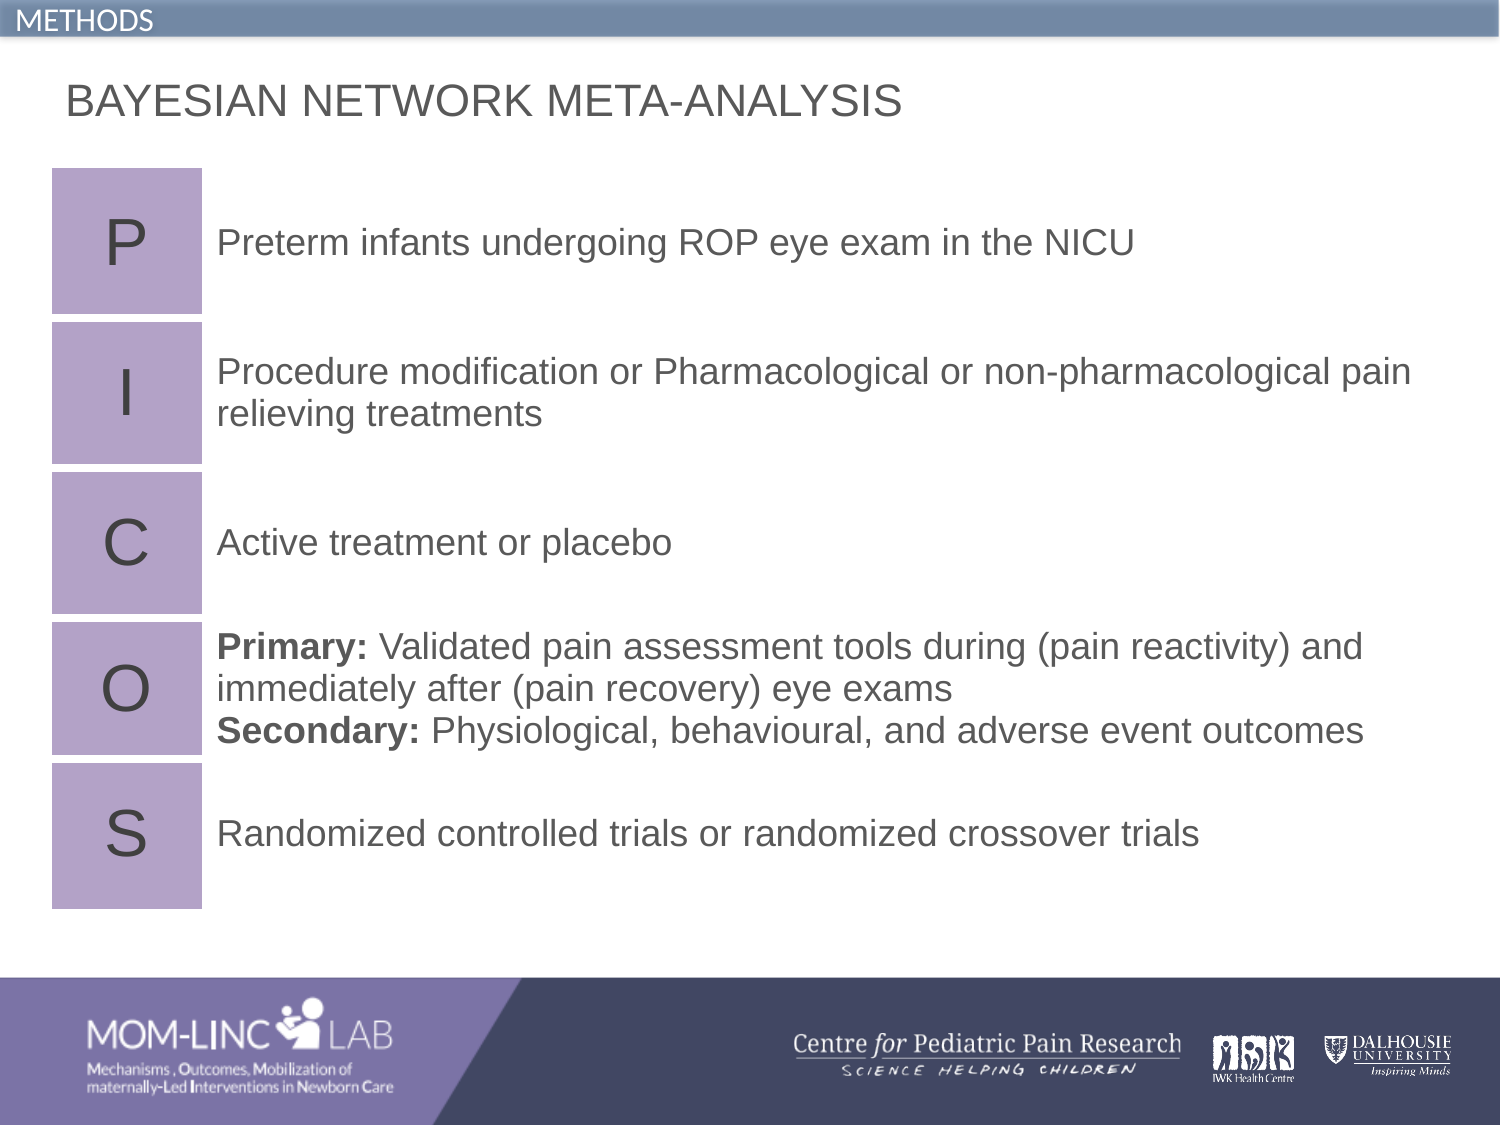

METHODS
BAYESIAN NETWORK META-ANALYSIS
| P | Preterm infants undergoing ROP eye exam in the NICU |
| --- | --- |
| I | Procedure modification or Pharmacological or non-pharmacological pain relieving treatments |
| C | Active treatment or placebo |
| O | Primary: Validated pain assessment tools during (pain reactivity) and immediately after (pain recovery) eye exams Secondary: Physiological, behavioural, and adverse event outcomes |
| S | Randomized controlled trials or randomized crossover trials |